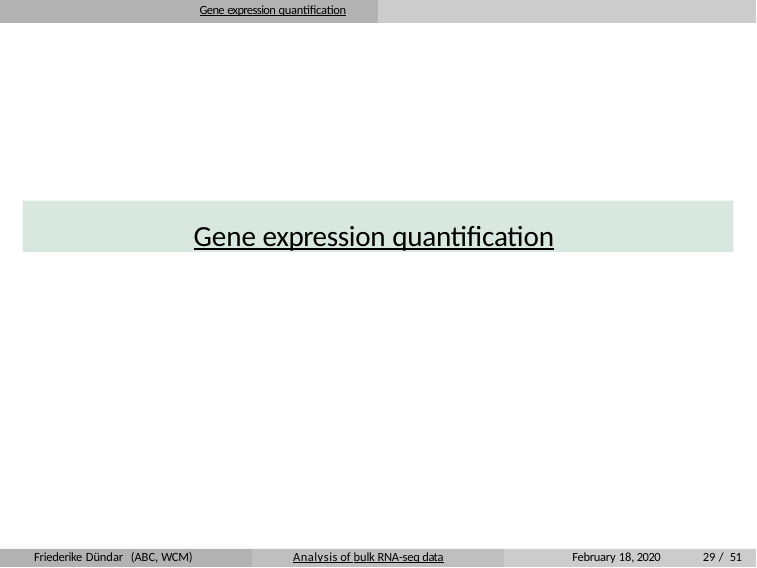

Gene expression quantification
Gene expression quantification
Friederike Dündar (ABC, WCM)
Analysis of bulk RNA-seq data
February 18, 2020
29 / 51